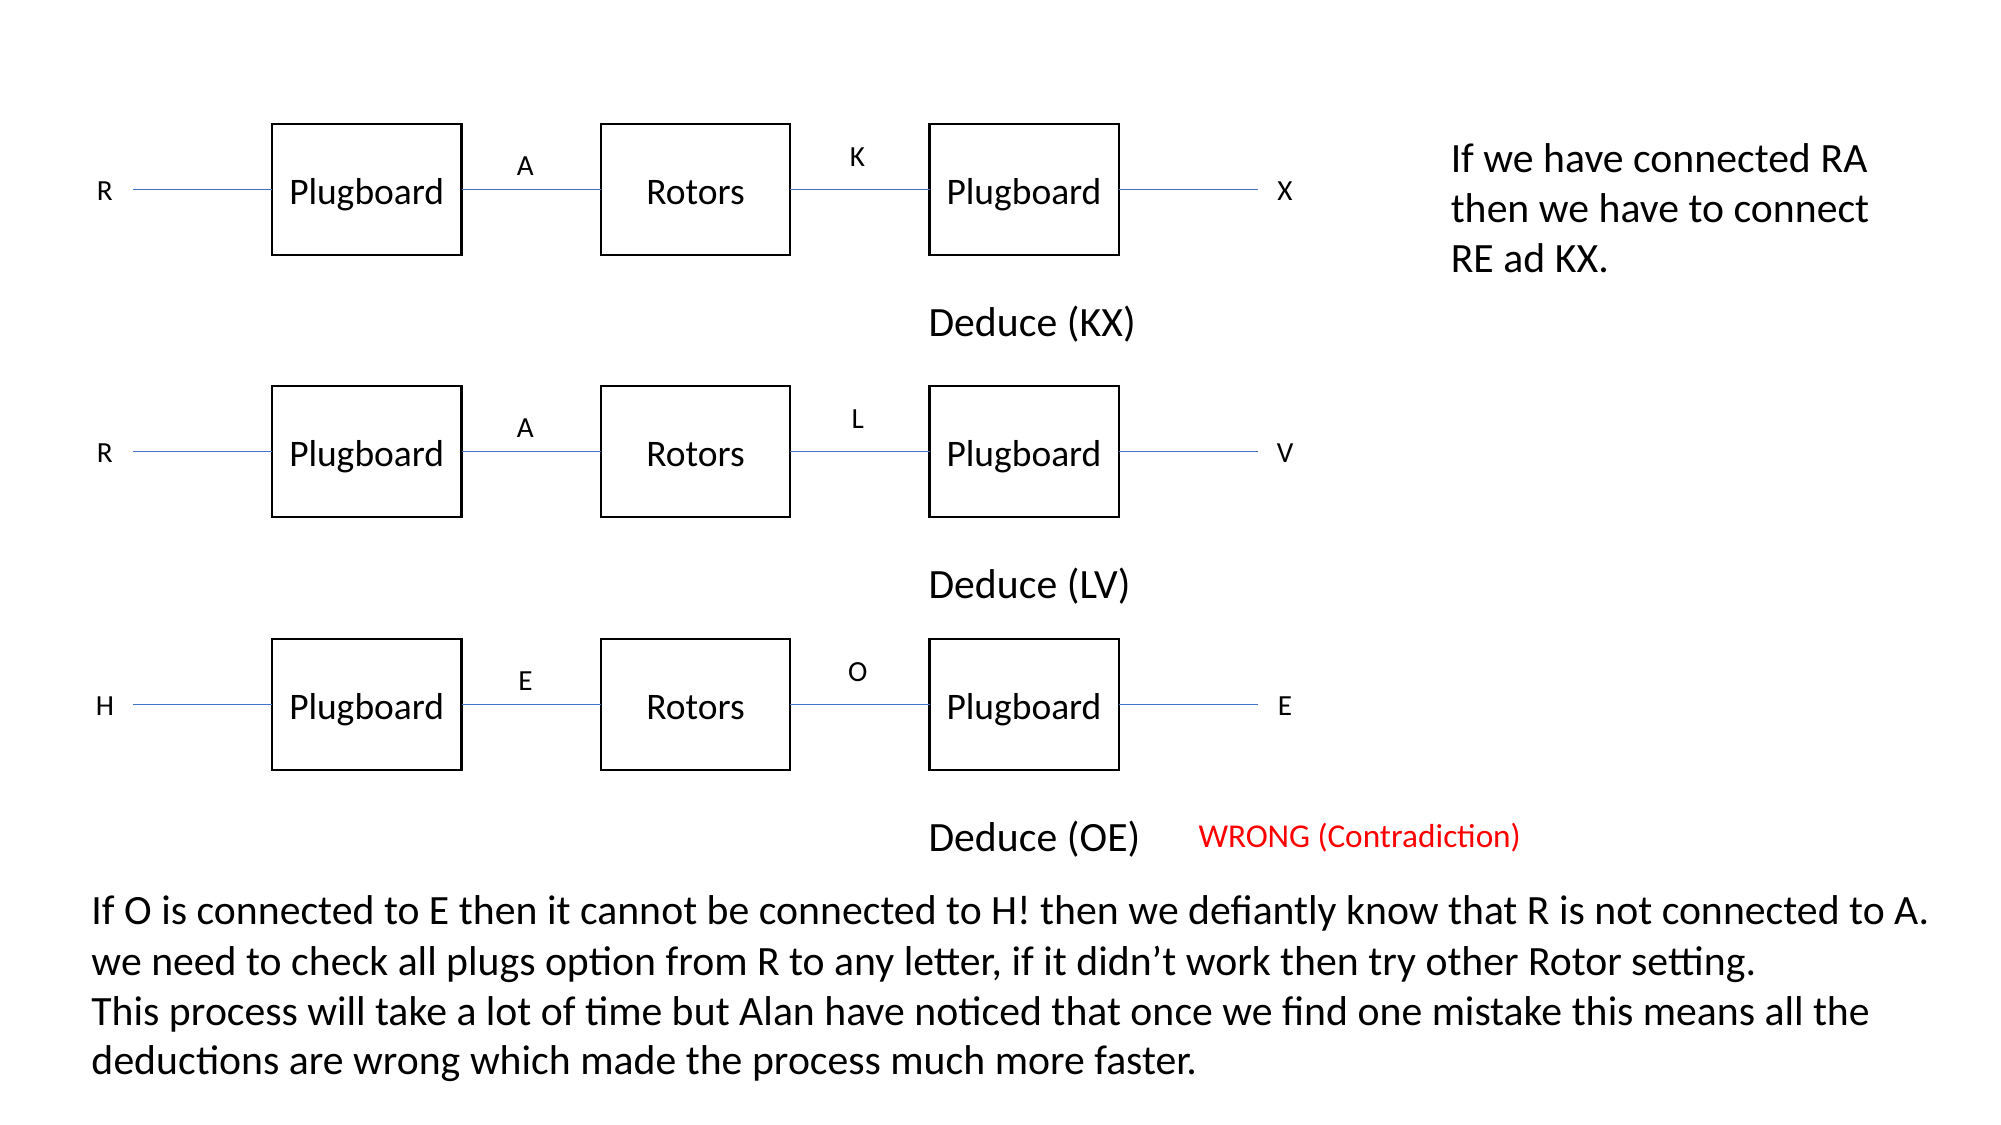

Plugboard
Rotors
Plugboard
If we have connected RA then we have to connect RE ad KX.
K
A
X
R
Deduce (KX)
Plugboard
Rotors
Plugboard
L
A
V
R
Deduce (LV)
Plugboard
Rotors
Plugboard
O
E
E
H
Deduce (OE)
WRONG (Contradiction)
If O is connected to E then it cannot be connected to H! then we defiantly know that R is not connected to A.
we need to check all plugs option from R to any letter, if it didn’t work then try other Rotor setting.
This process will take a lot of time but Alan have noticed that once we find one mistake this means all the deductions are wrong which made the process much more faster.